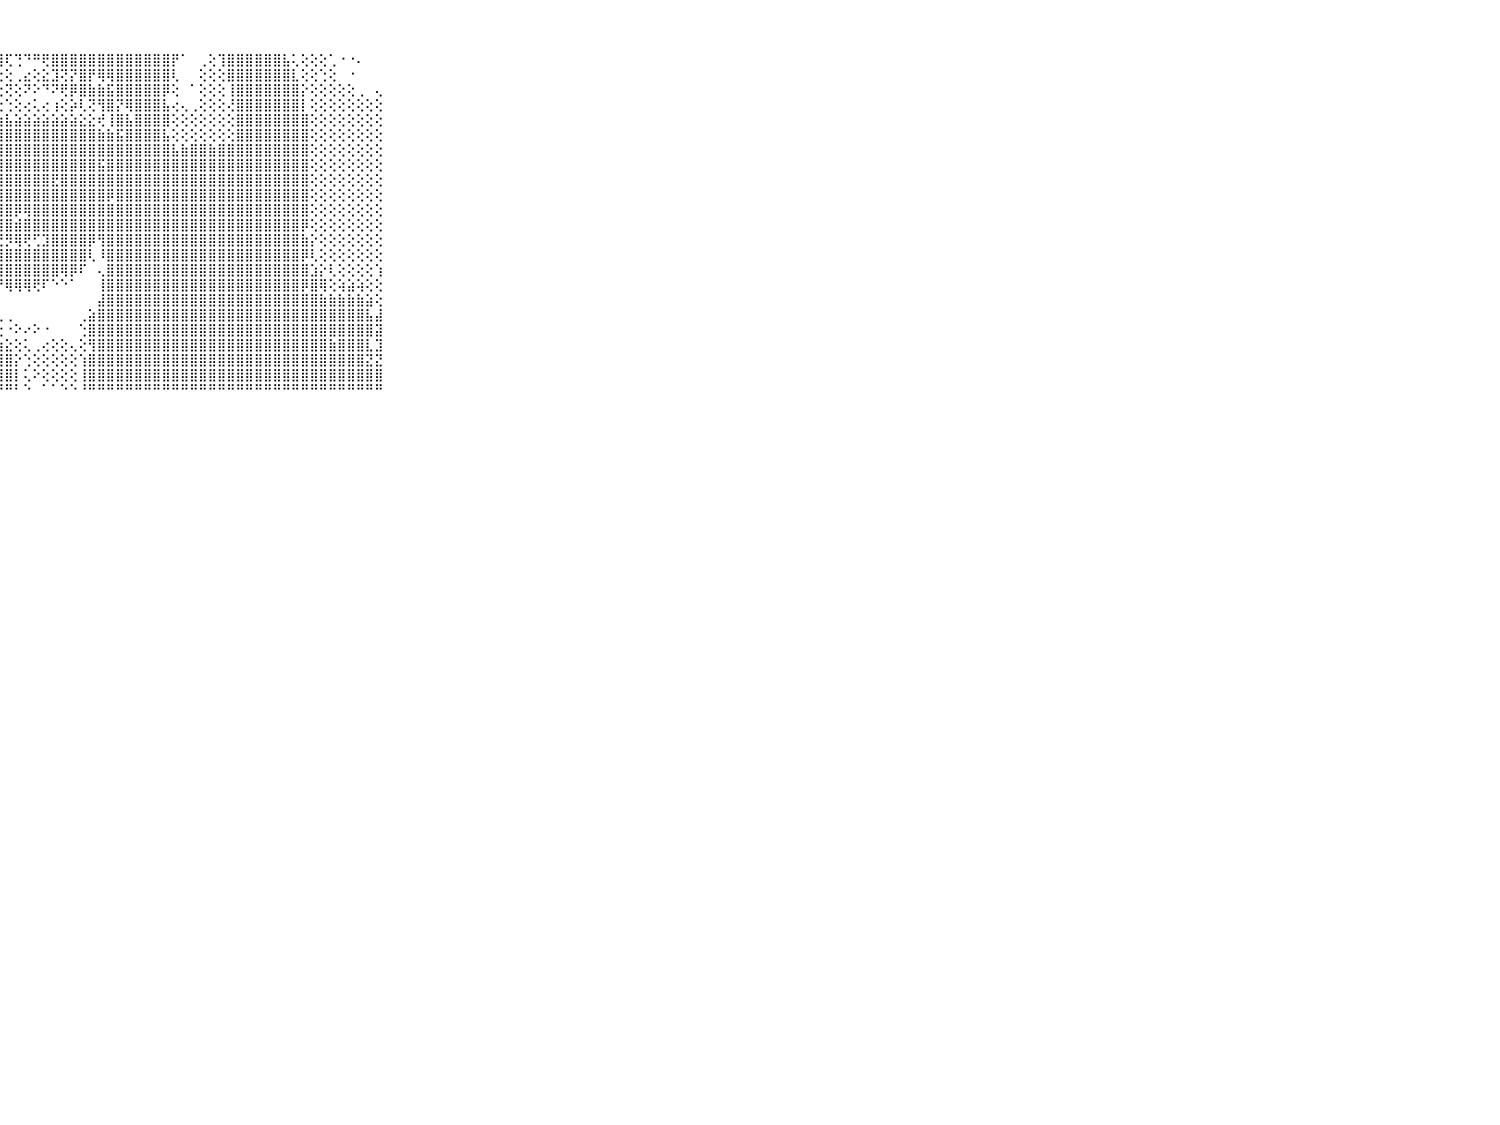

⠀⠀⠀⠀⠀⠀⠀⠀⠀⠀⠀⣿⣿⣿⣿⣿⣿⣿⣿⣿⣿⣿⣿⣿⣿⣿⣿⢿⢏⢙⠙⠛⢟⣿⣿⣿⣿⣿⣿⣿⣿⣿⣿⣿⣿⣿⡟⠁⠀⢀⢕⢹⣿⣿⣿⣿⣿⣿⣧⢅⢕⢕⢕⢁⠐⠐⠄⠀⠀⠀⠀⠀⠀⠀⠀⠀⠀⠀⠀⠀⠀
⠀⠀⠀⠀⠀⠀⠀⠀⠀⠀⠀⣿⣿⣿⣿⣿⣿⣿⣿⣿⣿⣿⣿⣿⢏⠑⠁⢕⢕⢀⣔⢕⣕⣹⢝⡝⣿⡟⢿⢿⣿⣿⣿⣿⣿⣿⢇⠀⠀⢕⢕⢕⣿⣿⣿⣿⣿⣿⣿⣇⢕⢕⢑⢕⠀⠐⠀⠀⠀⠀⠀⠀⠀⠀⠀⠀⠀⠀⠀⠀⠀
⠀⠀⠀⠀⠀⠀⠀⠀⠀⠀⠀⣿⣿⣿⣿⣿⣿⣿⣿⣿⣿⣿⣿⢝⢁⠔⢕⢗⢝⢕⠝⠕⠙⠝⢟⡿⣿⣷⣷⣯⣿⣿⣿⣿⣿⡿⢕⠀⠁⢕⢕⢕⢸⣿⣿⣿⣿⣿⣿⣿⡕⢕⢕⢕⢕⢕⢀⠀⢄⠀⠀⠀⠀⠀⠀⠀⠀⠀⠀⠀⠀
⠀⠀⠀⠀⠀⠀⠀⠀⠀⠀⠀⣿⣿⣿⣿⣿⣿⣿⣿⣿⣿⣿⣿⢕⢜⢆⢕⢕⢑⢕⢔⢅⢔⢰⢕⡵⢇⢝⢻⣿⡝⢿⣿⣿⣿⣧⢔⢄⢀⢕⢕⢕⢜⣿⣿⣿⣿⣿⣿⣿⡇⢕⢕⢕⢕⢕⢕⢕⢕⠀⠀⠀⠀⠀⠀⠀⠀⠀⠀⠀⠀
⠀⠀⠀⠀⠀⠀⠀⠀⠀⠀⠀⣿⣿⣿⣿⣿⣿⣿⣿⣿⣿⣿⡿⢕⢱⣧⣷⣷⣧⣵⣵⣵⣵⣵⣵⣵⣕⣕⢞⢸⣿⣧⣿⣿⣿⣿⢕⢕⢕⢕⢕⢕⢕⣿⣿⣿⣿⣿⣿⣿⣿⢕⢕⢕⢕⢕⢕⢕⢕⠀⠀⠀⠀⠀⠀⠀⠀⠀⠀⠀⠀
⠀⠀⠀⠀⠀⠀⠀⠀⠀⠀⠀⣿⣿⣿⣿⣿⣿⣿⣿⣿⣿⣿⡇⢕⣾⣿⣿⣿⣿⣿⣿⣿⣿⣿⣿⣿⣿⣿⣷⣷⣯⣿⣿⣿⣿⣧⢕⢕⢕⢕⢕⢕⢕⣿⣿⣿⣿⣿⣿⣿⣿⢕⢕⢕⢕⢕⢕⢕⢕⠀⠀⠀⠀⠀⠀⠀⠀⠀⠀⠀⠀
⠀⠀⠀⠀⠀⠀⠀⠀⠀⠀⠀⣿⣿⣿⣿⣿⣿⣿⣿⣿⣿⣿⡇⢸⣿⣿⣿⣿⣿⣿⣿⣿⣿⣿⣿⣿⣿⣿⣿⣿⣿⣿⣿⣿⣿⣿⣧⣷⣿⣿⣷⣿⣿⣿⣿⣿⣿⣿⣿⣿⣿⢕⢕⢕⢕⢕⢕⢕⢕⠀⠀⠀⠀⠀⠀⠀⠀⠀⠀⠀⠀
⠀⠀⠀⠀⠀⠀⠀⠀⠀⠀⠀⣿⣿⣿⣿⣿⣿⣿⣿⣿⣿⣿⣷⢸⣿⣿⣿⣿⣿⣿⣿⣿⣿⣿⣿⣿⣿⣿⣯⣿⣿⣿⣿⣿⣿⣿⣿⣿⣿⣿⣿⣿⣿⣿⣿⣿⣿⣿⣿⣿⣿⢕⢕⢕⢕⢕⢕⢕⢕⠀⠀⠀⠀⠀⠀⠀⠀⠀⠀⠀⠀
⠀⠀⠀⠀⠀⠀⠀⠀⠀⠀⠀⣿⣿⣿⣿⣿⣿⣿⣿⣿⣿⣿⣿⣾⣿⣿⣽⣿⣿⣿⣿⣿⣿⣟⣿⣿⣿⣿⣿⣿⣿⣿⣿⣿⣿⣿⣿⣿⣿⣿⣿⣿⣿⣿⣿⣿⣿⣿⣿⣿⣿⢕⢕⢕⢕⢕⢕⢕⢕⠀⠀⠀⠀⠀⠀⠀⠀⠀⠀⠀⠀
⠀⠀⠀⠀⠀⠀⠀⠀⠀⠀⠀⣿⣿⣿⣿⣿⣿⣿⣿⣿⣿⣿⣿⣿⣿⣿⣿⣿⣿⣿⣿⣿⣿⣿⣿⣿⣿⣿⣿⡿⣿⣿⣿⣿⣿⣿⣿⣿⣿⣿⣿⣿⣿⣿⣿⣿⣿⣿⣿⣿⣿⢕⢕⢕⢕⢕⢕⢕⢕⠀⠀⠀⠀⠀⠀⠀⠀⠀⠀⠀⠀
⠀⠀⠀⠀⠀⠀⠀⠀⠀⠀⠀⣿⣿⣿⣿⣿⣿⣿⣿⣿⣿⣿⣿⣿⣿⣿⣿⣿⣿⡿⢿⣿⣿⣿⣿⣿⣿⣿⣿⣿⣿⣿⣿⣿⣿⣿⣿⣿⣿⣿⣿⣿⣿⣿⣿⣿⣿⣿⣿⣿⣿⢕⢕⢕⢕⢕⢕⢕⢕⠀⠀⠀⠀⠀⠀⠀⠀⠀⠀⠀⠀
⠀⠀⠀⠀⠀⠀⠀⠀⠀⠀⠀⣿⣿⣿⣿⣿⣿⣿⣿⣿⣿⣿⣿⣿⣿⣿⣿⣿⣿⣾⣿⣿⣿⣿⣿⣿⣿⣿⣿⣿⣿⣿⣿⣿⣿⣿⣿⣿⣿⣿⣿⣿⣿⣿⣿⣿⣿⣿⣿⣿⡿⢕⢕⢕⢕⢕⢕⢕⢕⠀⠀⠀⠀⠀⠀⠀⠀⠀⠀⠀⠀
⠀⠀⠀⠀⠀⠀⠀⠀⠀⠀⠀⣿⣿⣿⣿⣿⣿⣿⣿⣿⣿⣿⣿⣿⣿⣿⣯⣝⡻⢿⢟⢋⣹⣿⣿⣿⣿⡿⢻⣿⣿⣿⣿⣿⣿⣿⣿⣿⣿⣿⣿⣿⣿⣿⣿⣿⣿⣿⣿⣿⣷⡕⢕⢕⢕⢕⢕⢕⢕⠀⠀⠀⠀⠀⠀⠀⠀⠀⠀⠀⠀
⠀⠀⠀⠀⠀⠀⠀⠀⠀⠀⠀⣿⣿⣿⣿⣿⣿⣿⣿⣿⣿⣿⣿⣿⣿⣿⣿⣿⣿⣿⣿⣿⣿⣿⣿⣿⣿⢇⠸⣿⣿⣿⣿⣿⣿⣿⣿⣿⣿⣿⣿⣿⣿⣿⣿⣿⣿⣿⣿⣿⡿⢇⢕⢕⢕⢕⢕⢕⢕⠀⠀⠀⠀⠀⠀⠀⠀⠀⠀⠀⠀
⠀⠀⠀⠀⠀⠀⠀⠀⠀⠀⠀⣿⣿⣿⣿⣿⣿⣿⣿⣿⣿⣿⣿⣿⣿⢝⢿⣿⣿⣿⣿⣿⣿⣿⢿⡿⠏⠀⢄⣿⣿⣿⣿⣿⣿⣿⣿⣿⣿⣿⣿⣿⣿⣿⣿⣿⣿⣿⣿⣿⣿⣱⡕⢇⢕⢕⢕⢕⢱⠀⠀⠀⠀⠀⠀⠀⠀⠀⠀⠀⠀
⠀⠀⠀⠀⠀⠀⠀⠀⠀⠀⠀⣿⣿⣿⣿⣿⣿⣿⣿⣿⣿⣿⣿⣿⣿⢕⢜⠟⢿⢿⢿⢟⠏⠑⠑⠁⠀⠀⢸⣿⣿⣿⣿⣿⣿⣿⣿⣿⣿⣿⣿⣿⣿⣿⣿⣿⣿⣿⣿⣿⡿⣿⢿⢕⢵⣵⢵⢕⢕⠀⠀⠀⠀⠀⠀⠀⠀⠀⠀⠀⠀
⠀⠀⠀⠀⠀⠀⠀⠀⠀⠀⠀⣿⣿⣿⣿⣿⣿⣿⣿⣿⣿⣿⣿⣿⣿⠁⠔⠀⠀⠀⠀⠀⠀⠀⠀⠀⠀⠀⣼⣿⣿⣿⣿⣿⣿⣿⣿⣿⣿⣿⣿⣿⣿⣿⣿⣿⣿⣿⣿⣿⣿⣿⣷⣷⣷⣷⣷⣵⢕⠀⠀⠀⠀⠀⠀⠀⠀⠀⠀⠀⠀
⠀⠀⠀⠀⠀⠀⠀⠀⠀⠀⠀⣿⣿⣿⣿⣿⣿⣿⣿⣿⣿⣿⣿⣿⣿⡇⢄⢀⢀⠀⠀⠀⠀⠀⠀⠀⢀⣵⣿⣿⣿⣿⣿⣿⣿⣿⣿⣿⣿⣿⣿⣿⣿⣿⣿⣿⣿⣿⣿⣿⣿⣿⣿⣿⣿⣿⣿⣧⣼⠀⠀⠀⠀⠀⠀⠀⠀⠀⠀⠀⠀
⠀⠀⠀⠀⠀⠀⠀⠀⠀⠀⠀⣿⣿⣿⣿⣿⣿⣿⣿⣿⣿⣿⣿⣿⣿⣿⡕⢕⠐⠕⠔⠕⠐⠀⠀⠀⢑⣿⣿⣿⣿⣿⣿⣿⣿⣿⣿⣿⣿⣿⣿⣿⣿⣿⣿⣿⣿⣿⣿⣿⣿⣿⣿⣿⣿⣿⣿⣿⣽⠀⠀⠀⠀⠀⠀⠀⠀⠀⠀⠀⠀
⠀⠀⠀⠀⠀⠀⠀⠀⠀⠀⠀⣿⣿⣿⣿⣿⣿⣿⣿⣿⣿⣿⣿⣿⣿⣿⣿⣷⣕⢕⢅⢀⢔⢕⢕⢄⢕⢻⣿⣿⣿⣿⣿⣿⣿⣿⣿⣿⣿⣿⣿⣿⣿⣿⣿⣿⣿⣿⣿⣿⣿⣿⣿⣷⣿⣿⣿⣇⣹⠀⠀⠀⠀⠀⠀⠀⠀⠀⠀⠀⠀
⠀⠀⠀⠀⠀⠀⠀⠀⠀⠀⠀⣿⣿⣿⣿⣿⣿⣿⣿⣿⣿⣿⣿⣿⣿⣿⣿⣿⣿⡕⢑⢕⢕⢕⢕⢕⢱⣿⣿⣿⣿⣿⣿⣿⣿⣿⣿⣿⣿⣿⣿⣿⣿⣿⣿⣿⣿⣿⣿⣿⣿⣿⣿⣿⣿⣿⣿⣝⣝⠀⠀⠀⠀⠀⠀⠀⠀⠀⠀⠀⠀
⠀⠀⠀⠀⠀⠀⠀⠀⠀⠀⠀⣿⣿⣿⣿⣿⣿⣿⣿⣿⣿⣿⣿⣿⣿⣿⣿⣿⣿⡇⢅⠕⢕⢕⢕⢕⢸⣿⣿⣿⣿⣿⣿⣿⣿⣿⣿⣿⣿⣿⣿⣿⣿⣿⣿⣿⣿⣿⣿⣿⣿⣿⣿⣿⣿⣿⣿⣿⣿⠀⠀⠀⠀⠀⠀⠀⠀⠀⠀⠀⠀
⠀⠀⠀⠀⠀⠀⠀⠀⠀⠀⠀⠛⠛⠛⠛⠛⠛⠛⠛⠛⠛⠛⠛⠛⠛⠛⠛⠛⠛⠃⠑⠀⠁⠁⠑⠑⠘⠛⠛⠛⠛⠛⠛⠛⠛⠛⠛⠛⠛⠛⠛⠛⠛⠛⠛⠛⠛⠛⠛⠛⠛⠛⠛⠛⠛⠛⠛⠛⠛⠀⠀⠀⠀⠀⠀⠀⠀⠀⠀⠀⠀